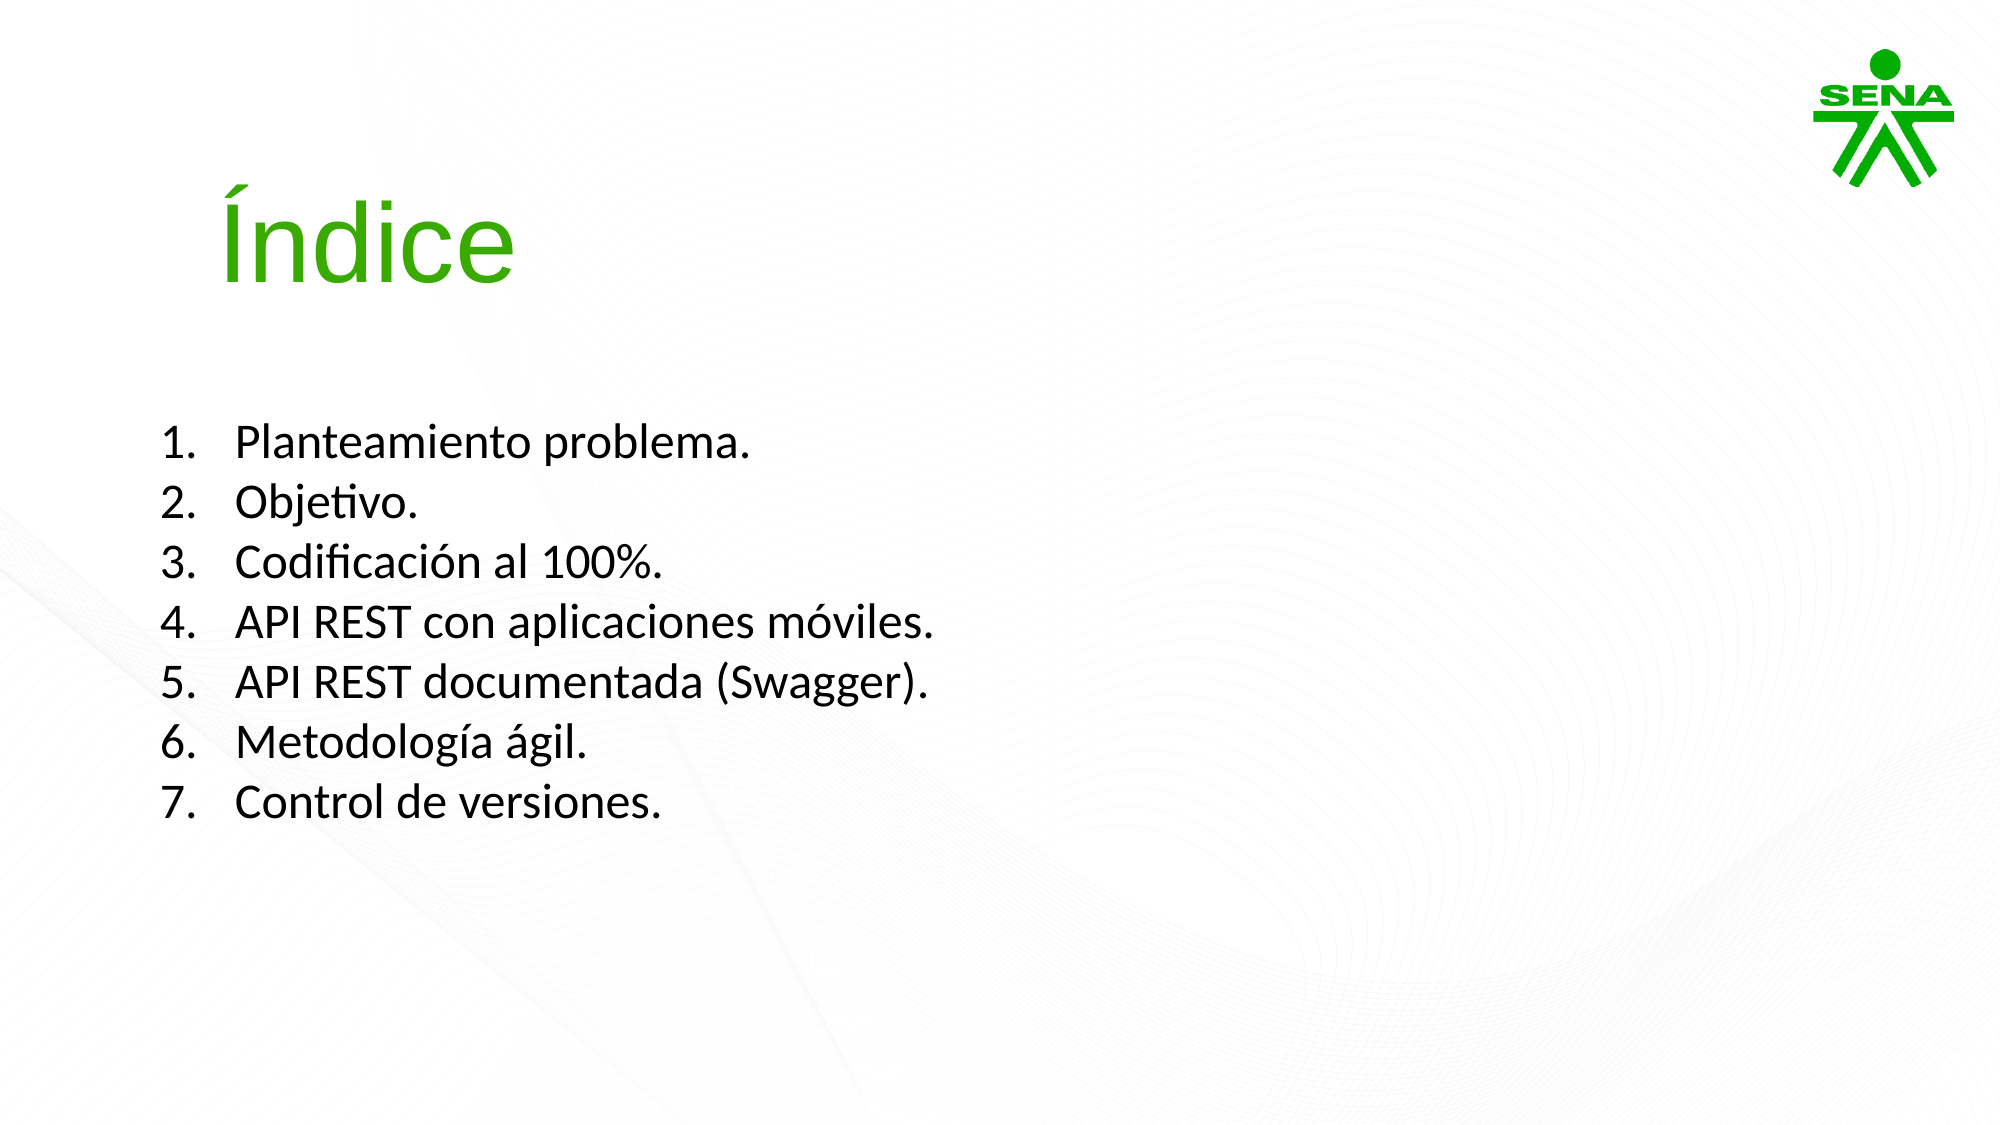

Índice

Planteamiento problema.
Objetivo.
Codificación al 100%.
API REST con aplicaciones móviles.
API REST documentada (Swagger).
Metodología ágil.
Control de versiones.